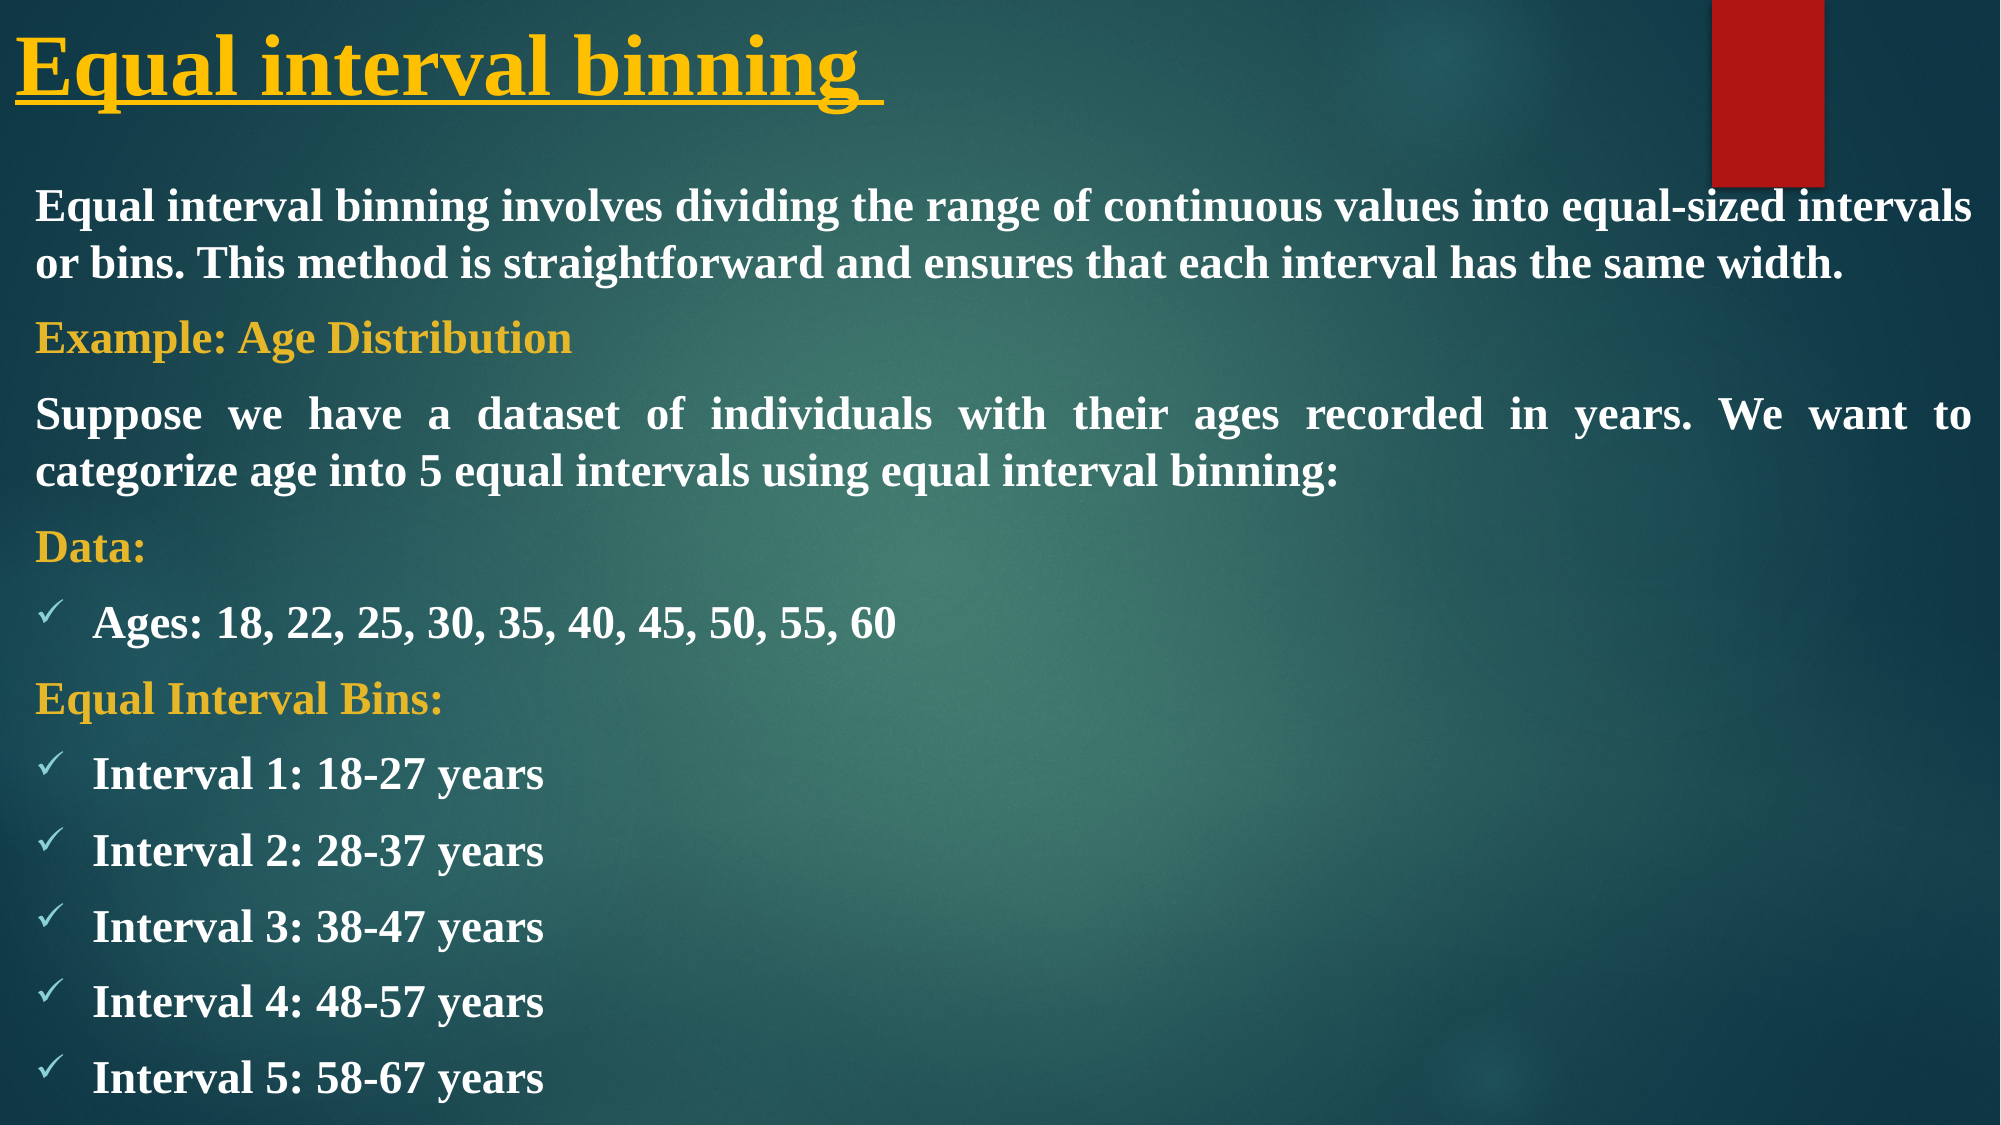

# Equal interval binning
Equal interval binning involves dividing the range of continuous values into equal-sized intervals or bins. This method is straightforward and ensures that each interval has the same width.
Example: Age Distribution
Suppose we have a dataset of individuals with their ages recorded in years. We want to categorize age into 5 equal intervals using equal interval binning:
Data:
Ages: 18, 22, 25, 30, 35, 40, 45, 50, 55, 60
Equal Interval Bins:
Interval 1: 18-27 years
Interval 2: 28-37 years
Interval 3: 38-47 years
Interval 4: 48-57 years
Interval 5: 58-67 years